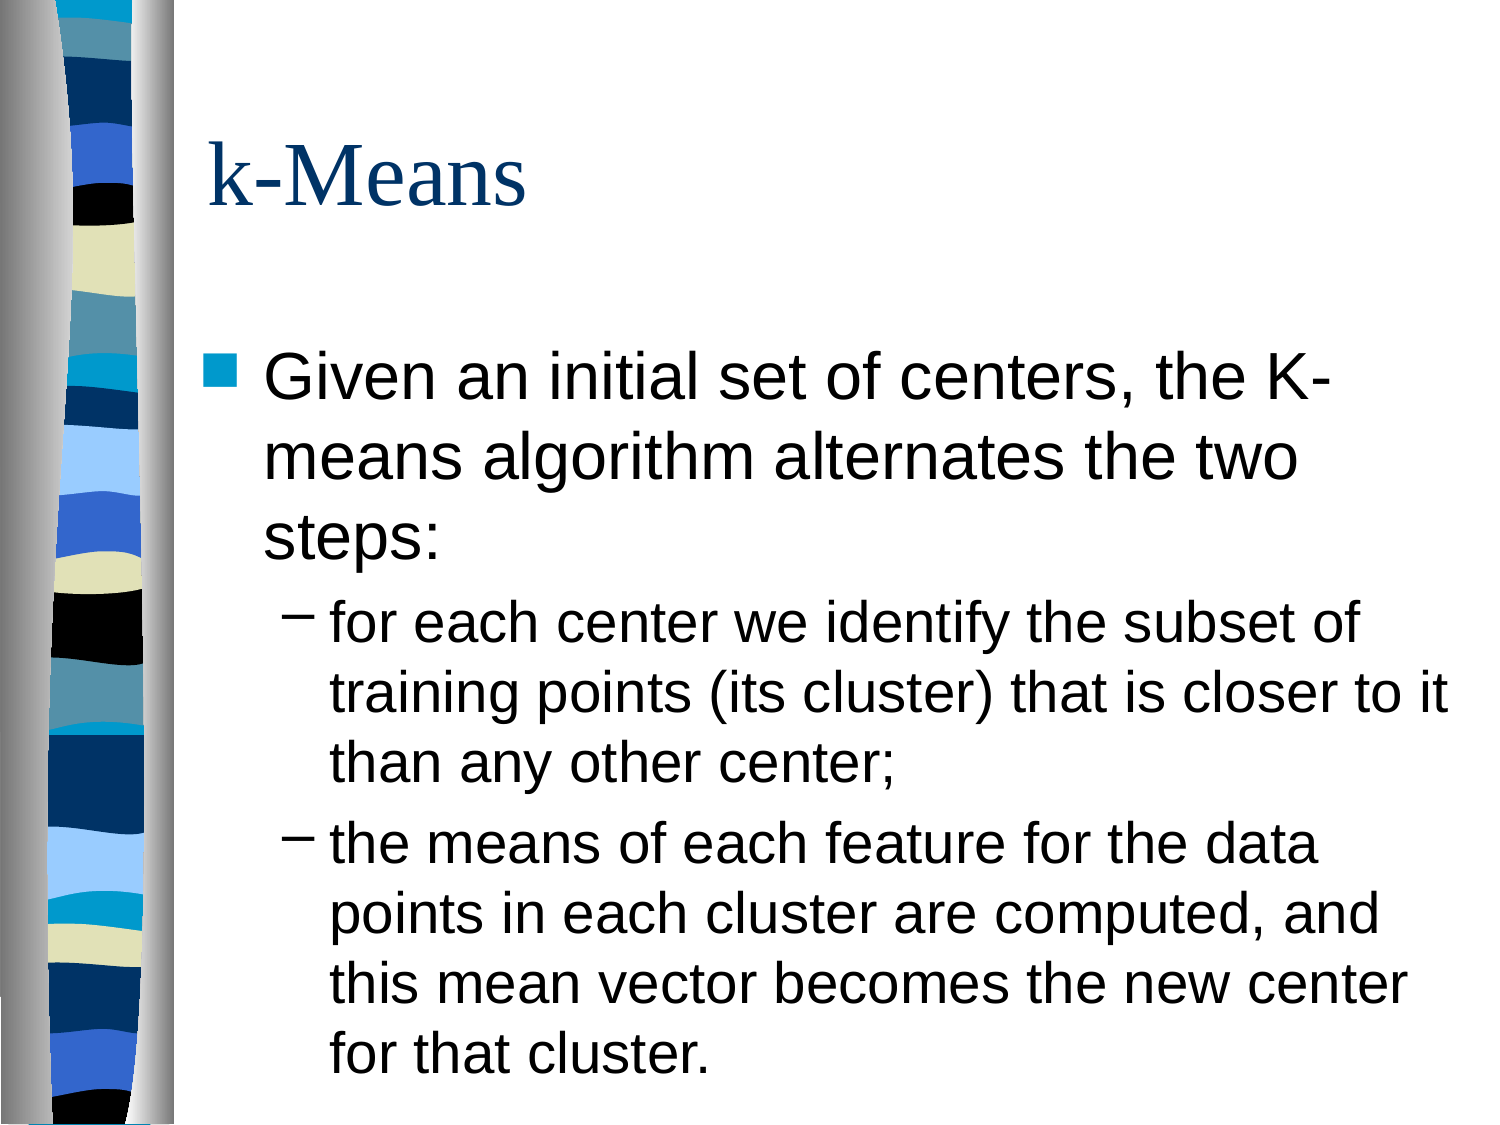

# k-Means
Given an initial set of centers, the K-means algorithm alternates the two steps:
for each center we identify the subset of training points (its cluster) that is closer to it than any other center;
the means of each feature for the data points in each cluster are computed, and this mean vector becomes the new center for that cluster.